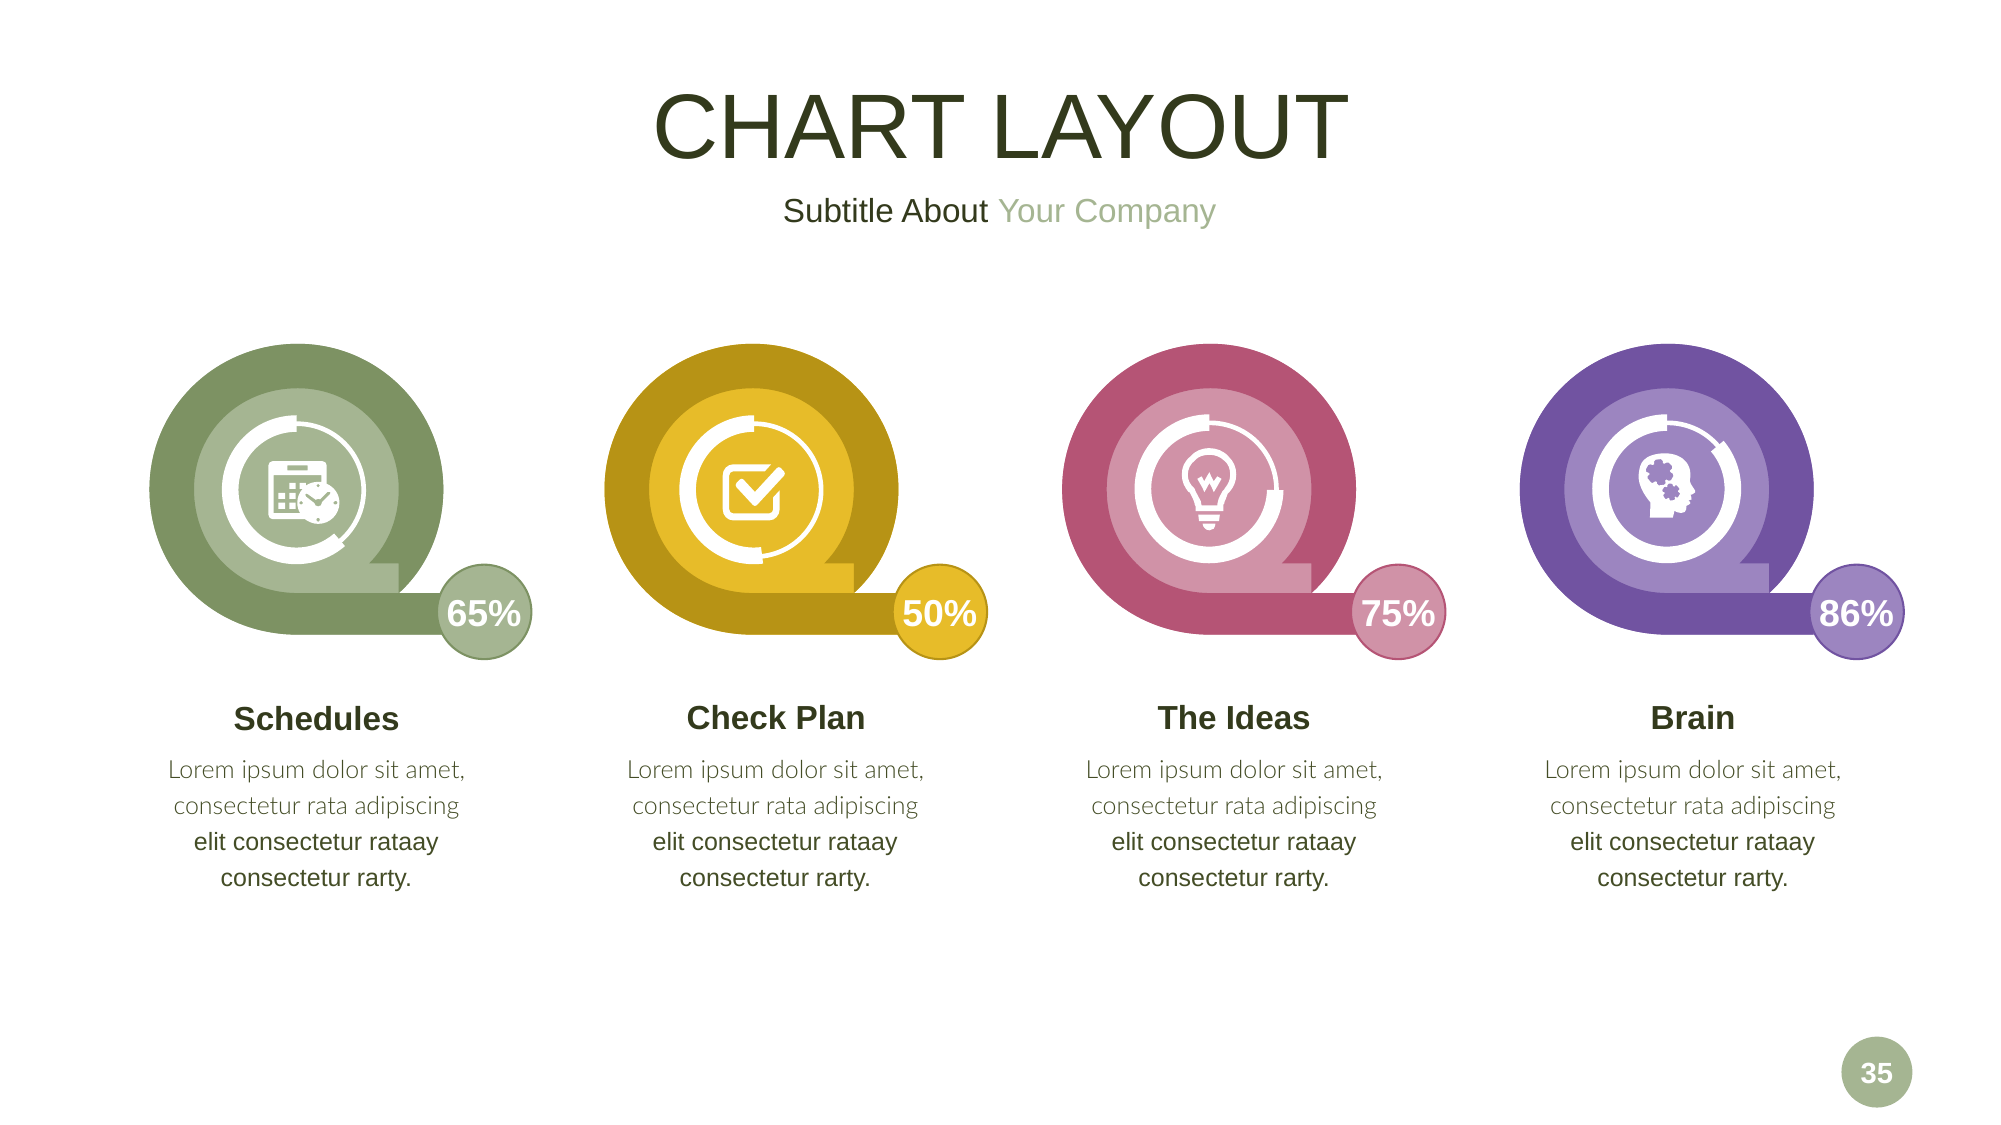

# CHART LAYOUT

86%

65%

50%

75%
Check Plan
The Ideas
Brain
Schedules
Lorem ipsum dolor sit amet, consectetur rata adipiscing elit consectetur rataay consectetur rarty.
Lorem ipsum dolor sit amet, consectetur rata adipiscing elit consectetur rataay consectetur rarty.
Lorem ipsum dolor sit amet, consectetur rata adipiscing elit consectetur rataay consectetur rarty.
Lorem ipsum dolor sit amet, consectetur rata adipiscing elit consectetur rataay consectetur rarty.